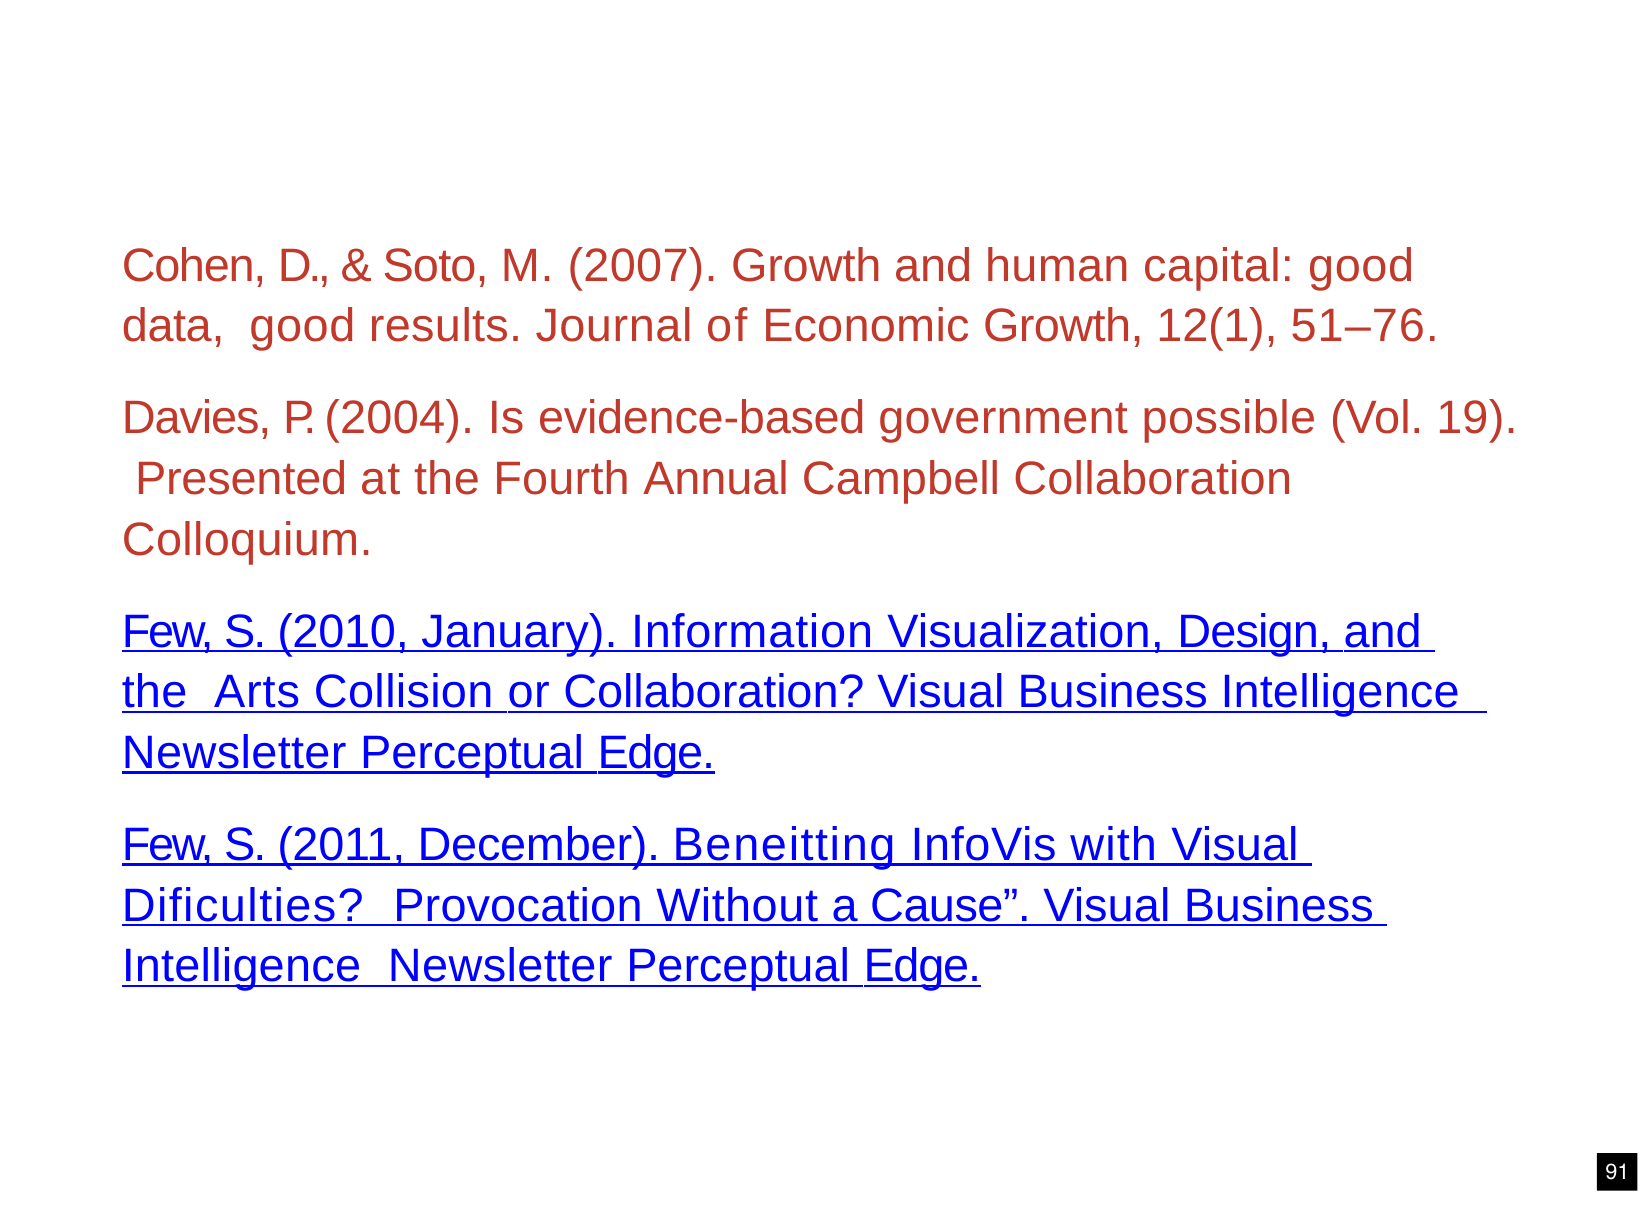

Cohen, D., & Soto, M. (2007). Growth and human capital: good data,  good results. Journal of Economic Growth, 12(1), 51–76.
Davies, P. (2004). Is evidence-based government possible (Vol. 19).  Presented at the Fourth Annual Campbell Collaboration Colloquium.
Few, S. (2010, January). Information Visualization, Design, and the  Arts Collision or Collaboration? Visual Business Intelligence  Newsletter Perceptual Edge.
Few, S. (2011, December). Beneitting InfoVis with Visual Dificulties?  Provocation Without a Cause”. Visual Business Intelligence  Newsletter Perceptual Edge.
91